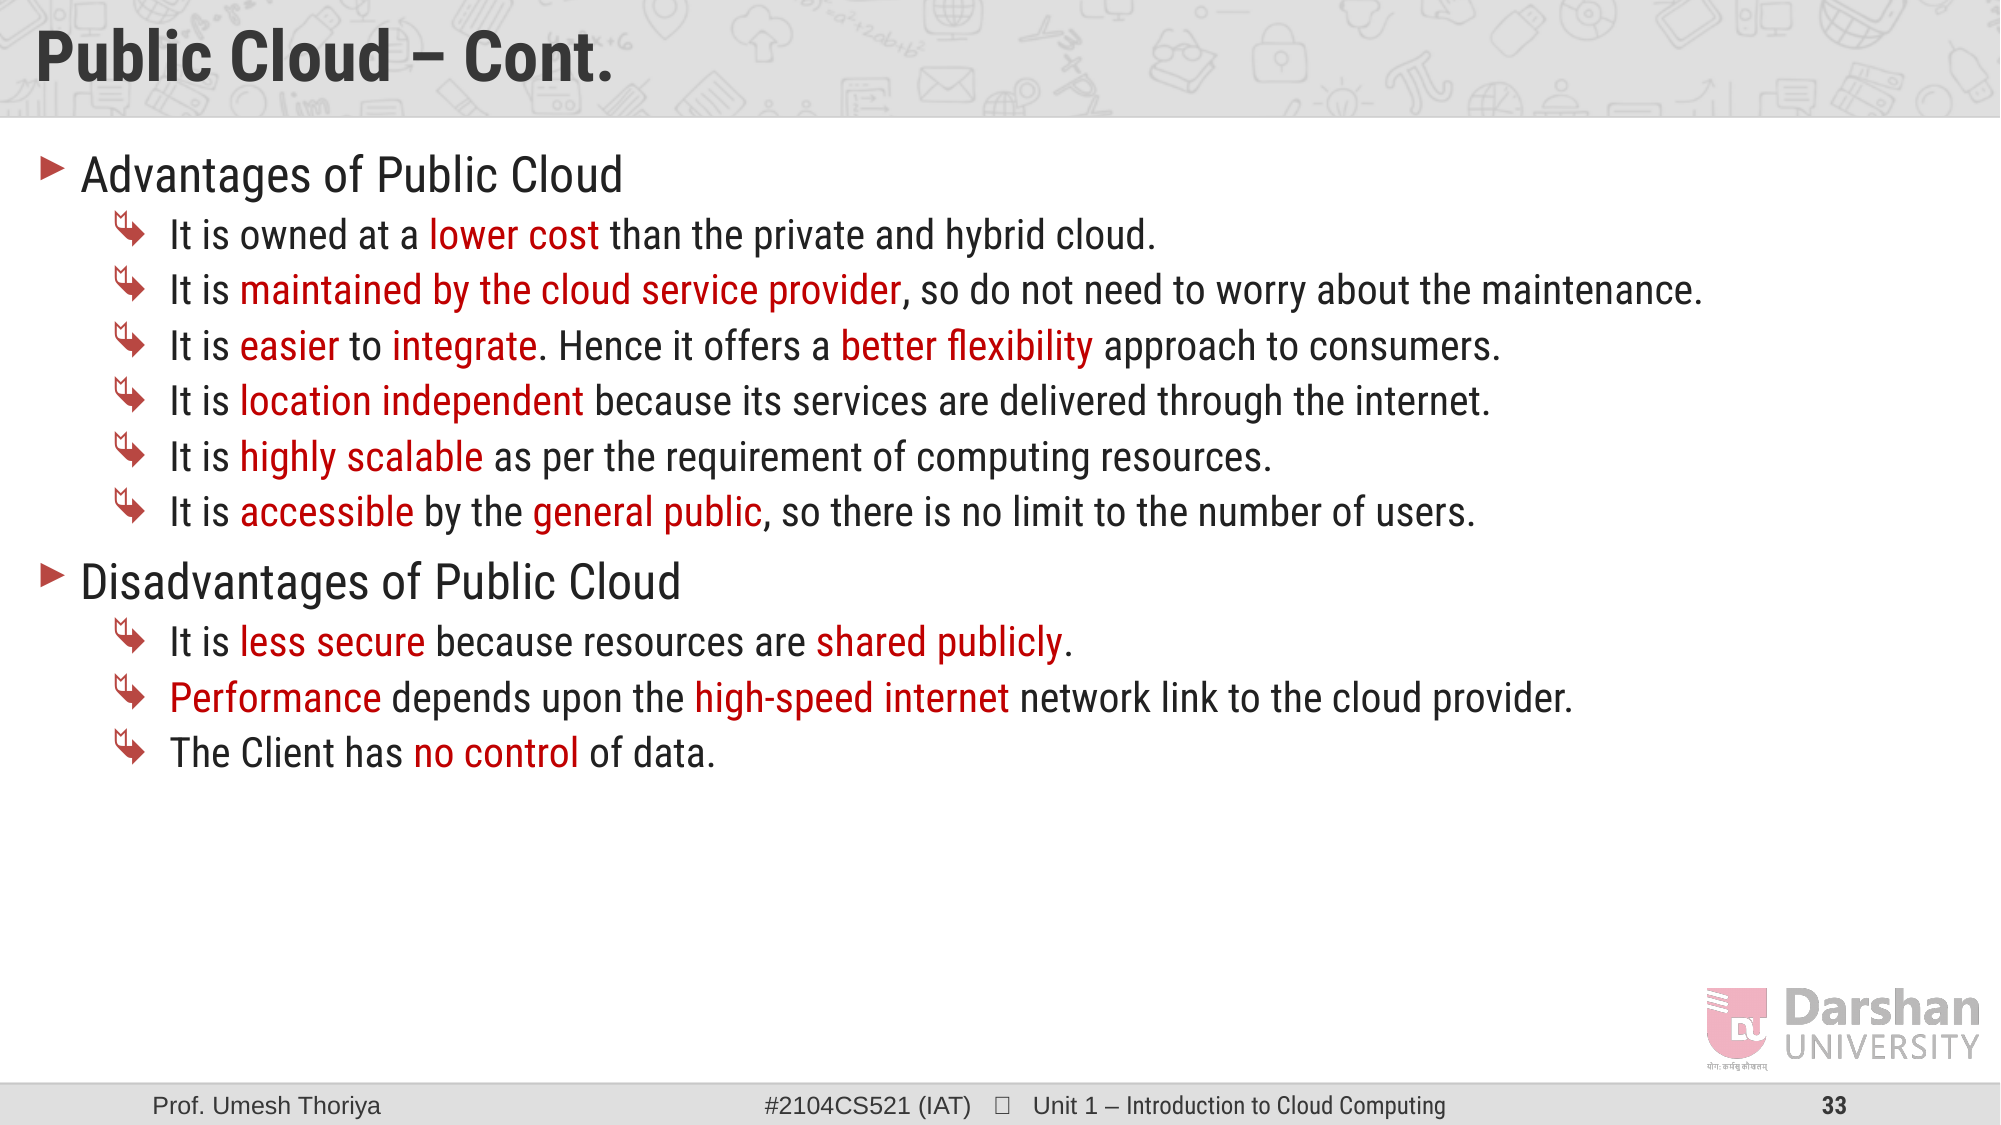

# Public Cloud – Cont.
Advantages of Public Cloud
It is owned at a lower cost than the private and hybrid cloud.
It is maintained by the cloud service provider, so do not need to worry about the maintenance.
It is easier to integrate. Hence it offers a better flexibility approach to consumers.
It is location independent because its services are delivered through the internet.
It is highly scalable as per the requirement of computing resources.
It is accessible by the general public, so there is no limit to the number of users.
Disadvantages of Public Cloud
It is less secure because resources are shared publicly.
Performance depends upon the high-speed internet network link to the cloud provider.
The Client has no control of data.